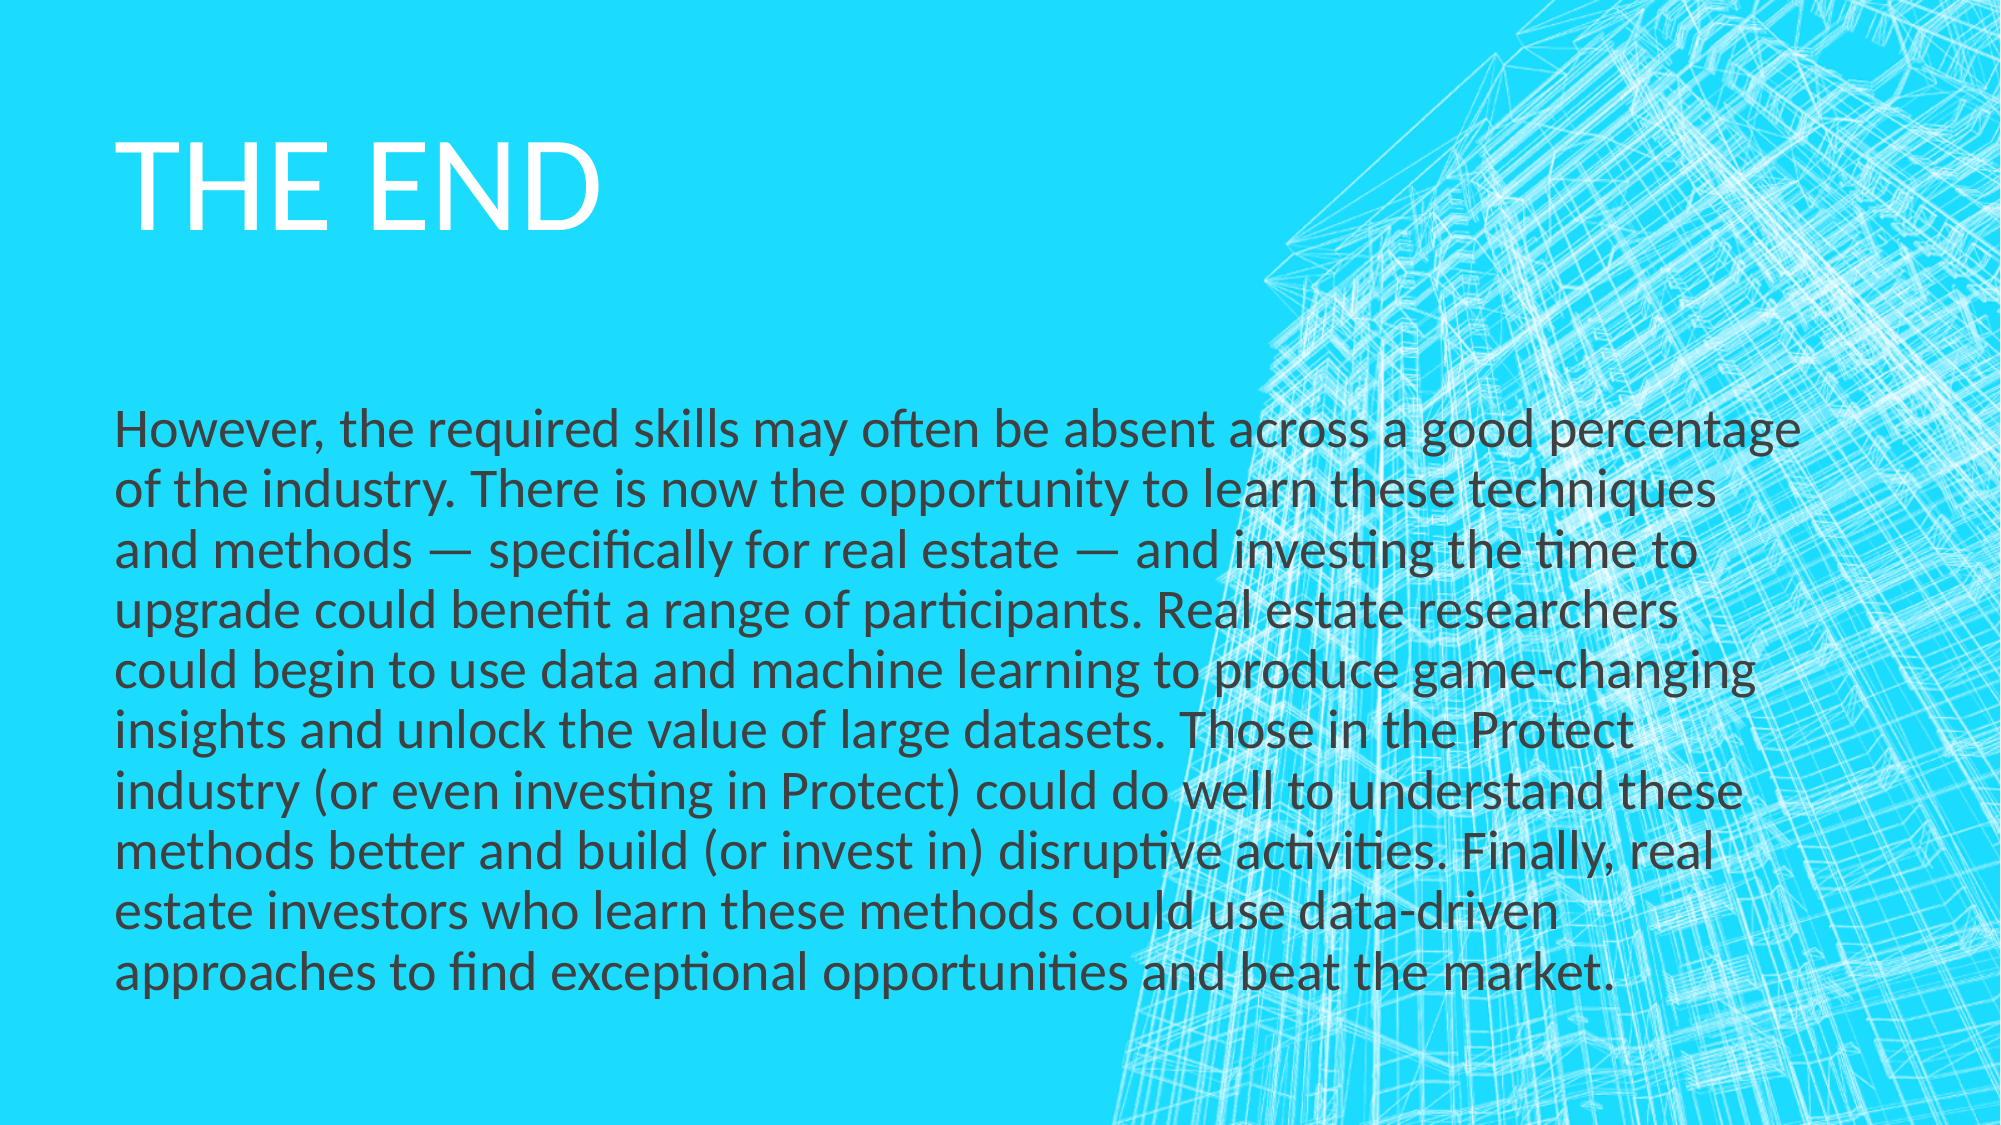

# The End
However, the required skills may often be absent across a good percentage of the industry. There is now the opportunity to learn these techniques and methods — specifically for real estate — and investing the time to upgrade could benefit a range of participants. Real estate researchers could begin to use data and machine learning to produce game-changing insights and unlock the value of large datasets. Those in the Protect industry (or even investing in Protect) could do well to understand these methods better and build (or invest in) disruptive activities. Finally, real estate investors who learn these methods could use data-driven approaches to find exceptional opportunities and beat the market.